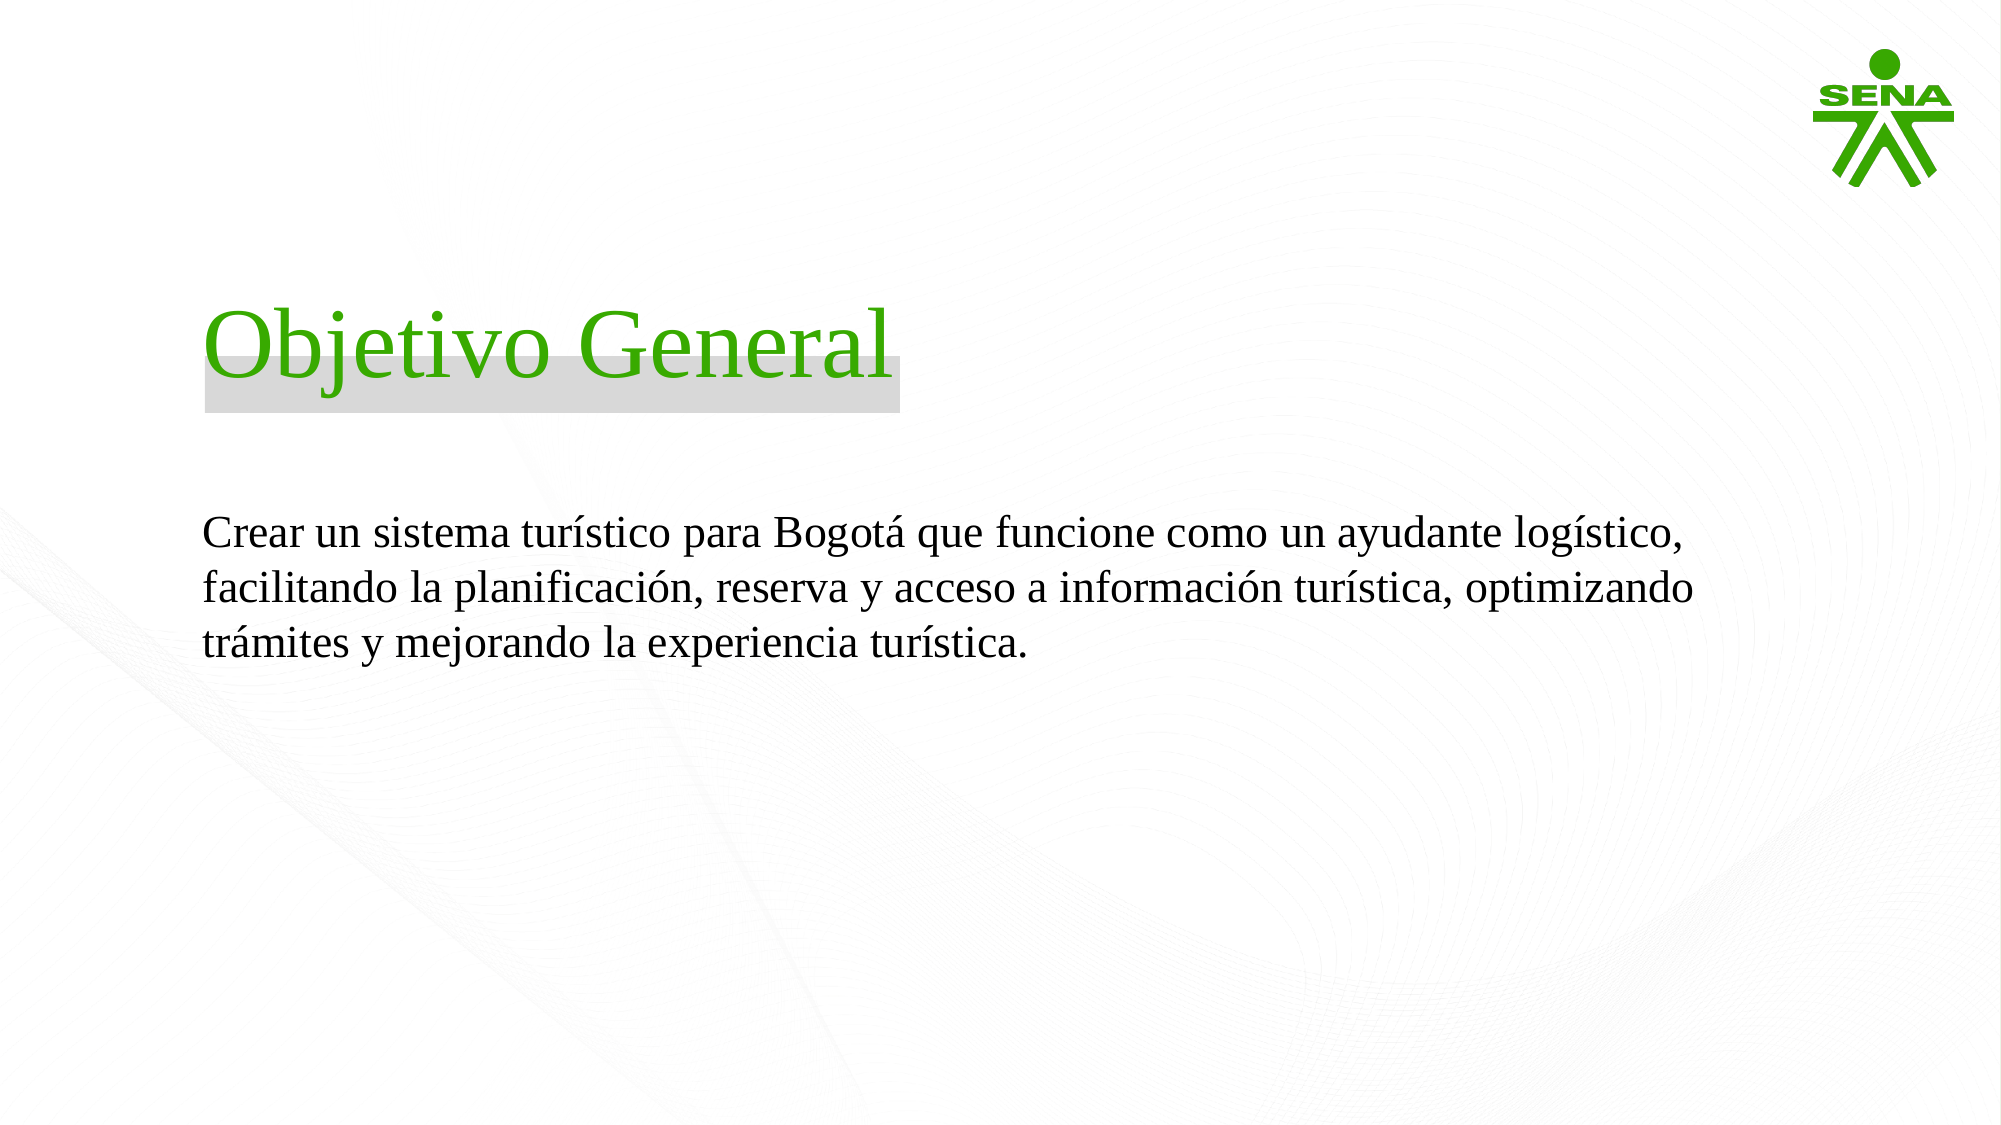

Objetivo General

Crear un sistema turístico para Bogotá que funcione como un ayudante logístico, facilitando la planificación, reserva y acceso a información turística, optimizando trámites y mejorando la experiencia turística.